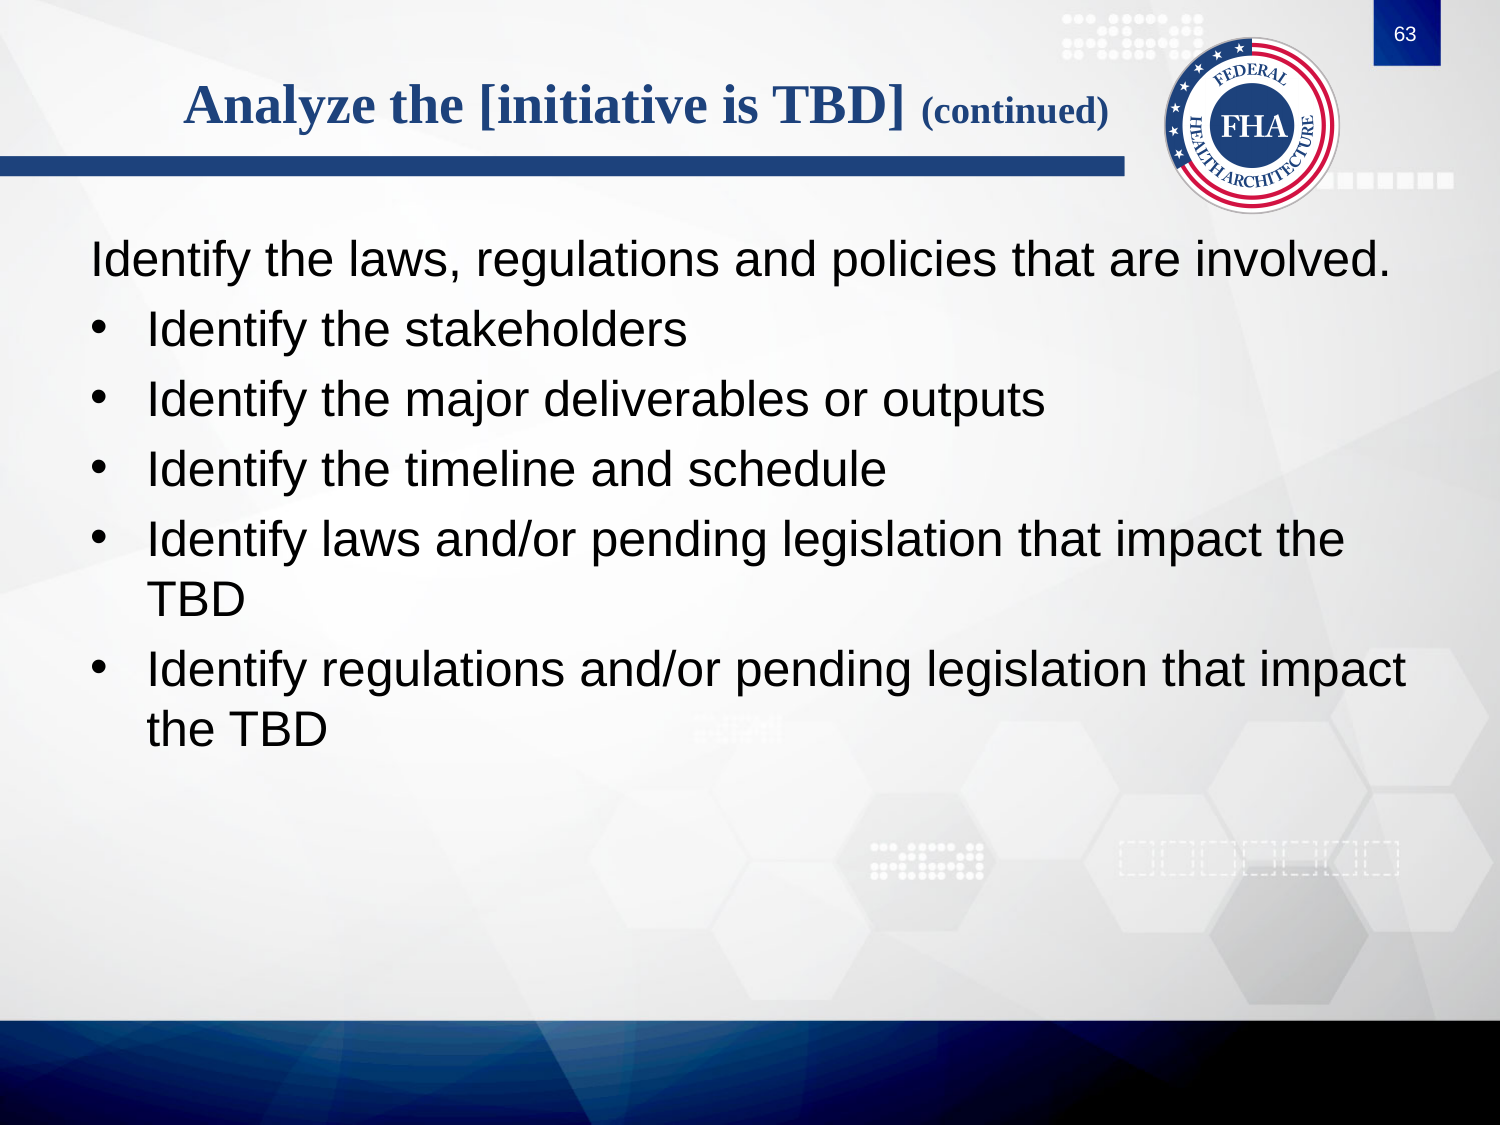

63
# Analyze the [initiative is TBD] (continued)
Identify the laws, regulations and policies that are involved.
Identify the stakeholders
Identify the major deliverables or outputs
Identify the timeline and schedule
Identify laws and/or pending legislation that impact the TBD
Identify regulations and/or pending legislation that impact the TBD